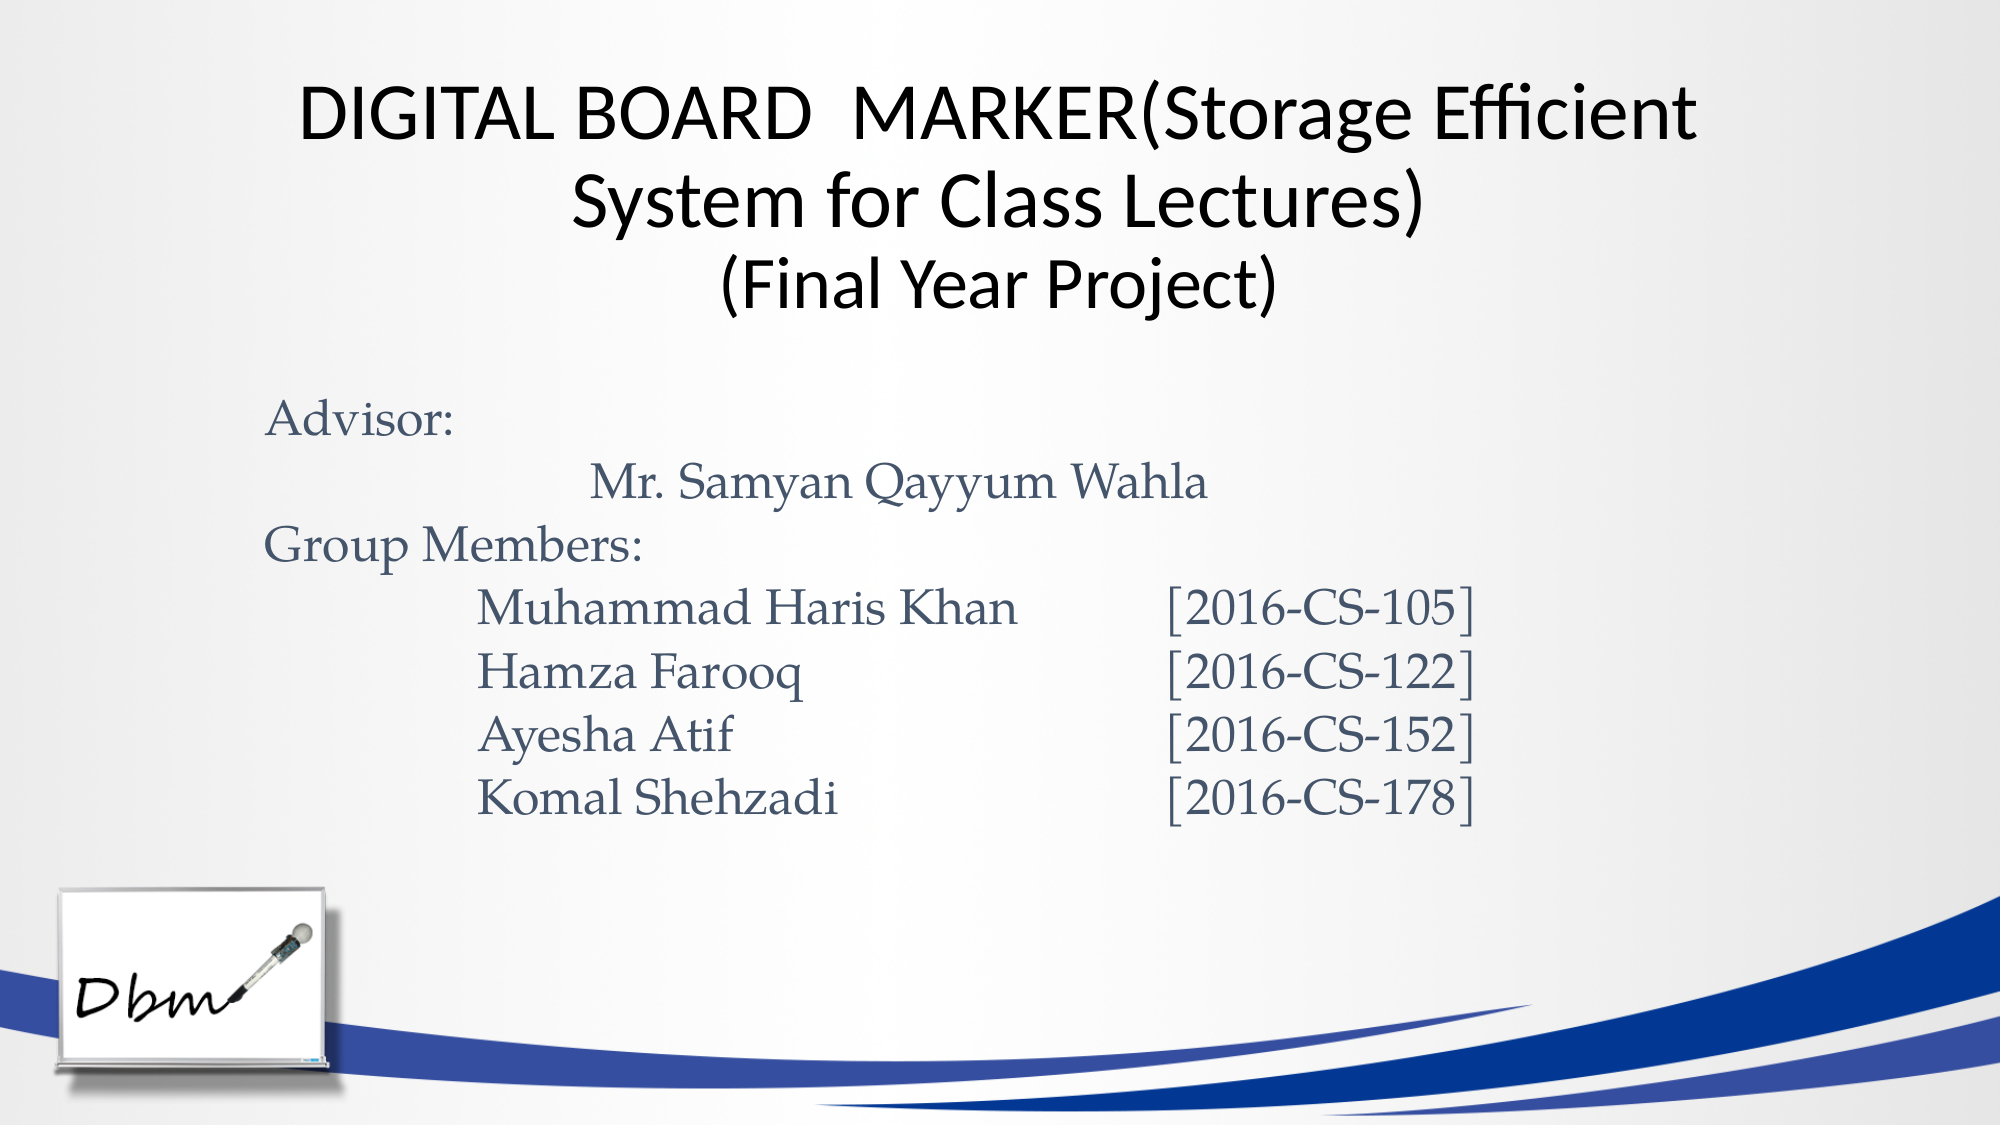

# DIGITAL BOARD  MARKER(Storage Efficient System for Class Lectures) (Final Year Project)
Advisor:
                          Mr. Samyan Qayyum Wahla
Group Members:
                 Muhammad Haris Khan	[2016-CS-105]
                 Hamza Farooq			[2016-CS-122]
                 Ayesha Atif			[2016-CS-152]
                 Komal Shehzadi			[2016-CS-178]